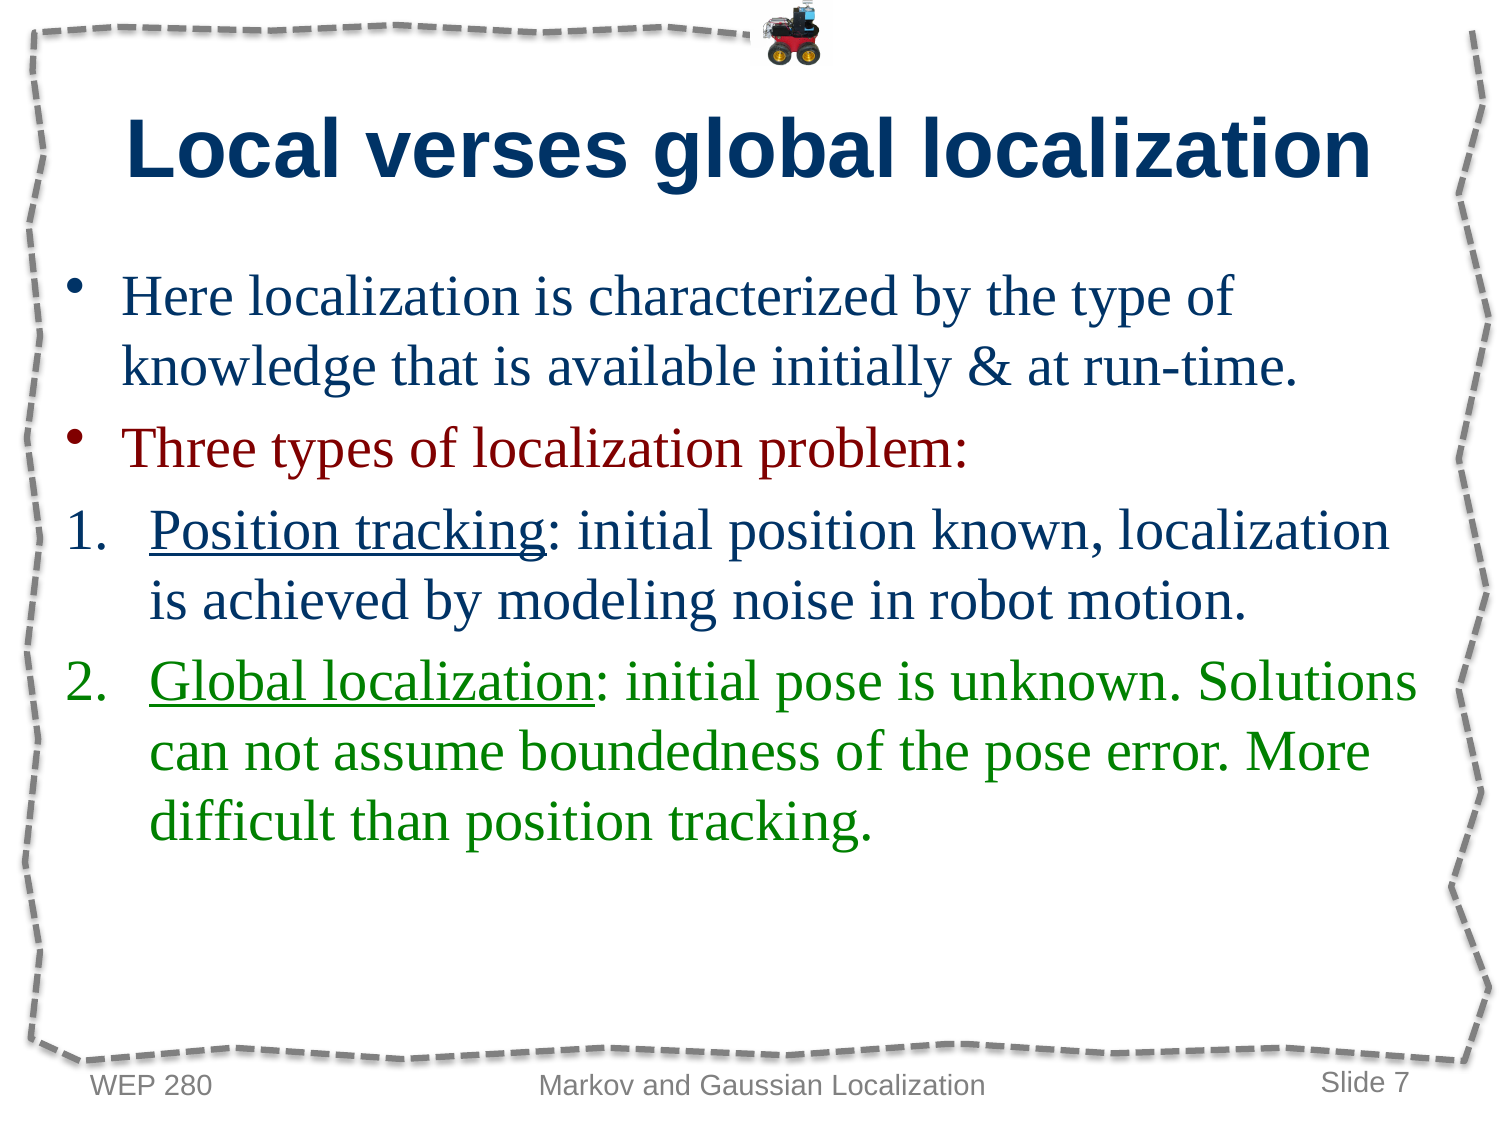

# Local verses global localization
Here localization is characterized by the type of knowledge that is available initially & at run-time.
Three types of localization problem:
Position tracking: initial position known, localization is achieved by modeling noise in robot motion.
Global localization: initial pose is unknown. Solutions can not assume boundedness of the pose error. More difficult than position tracking.
WEP 280
Markov and Gaussian Localization
Slide 7